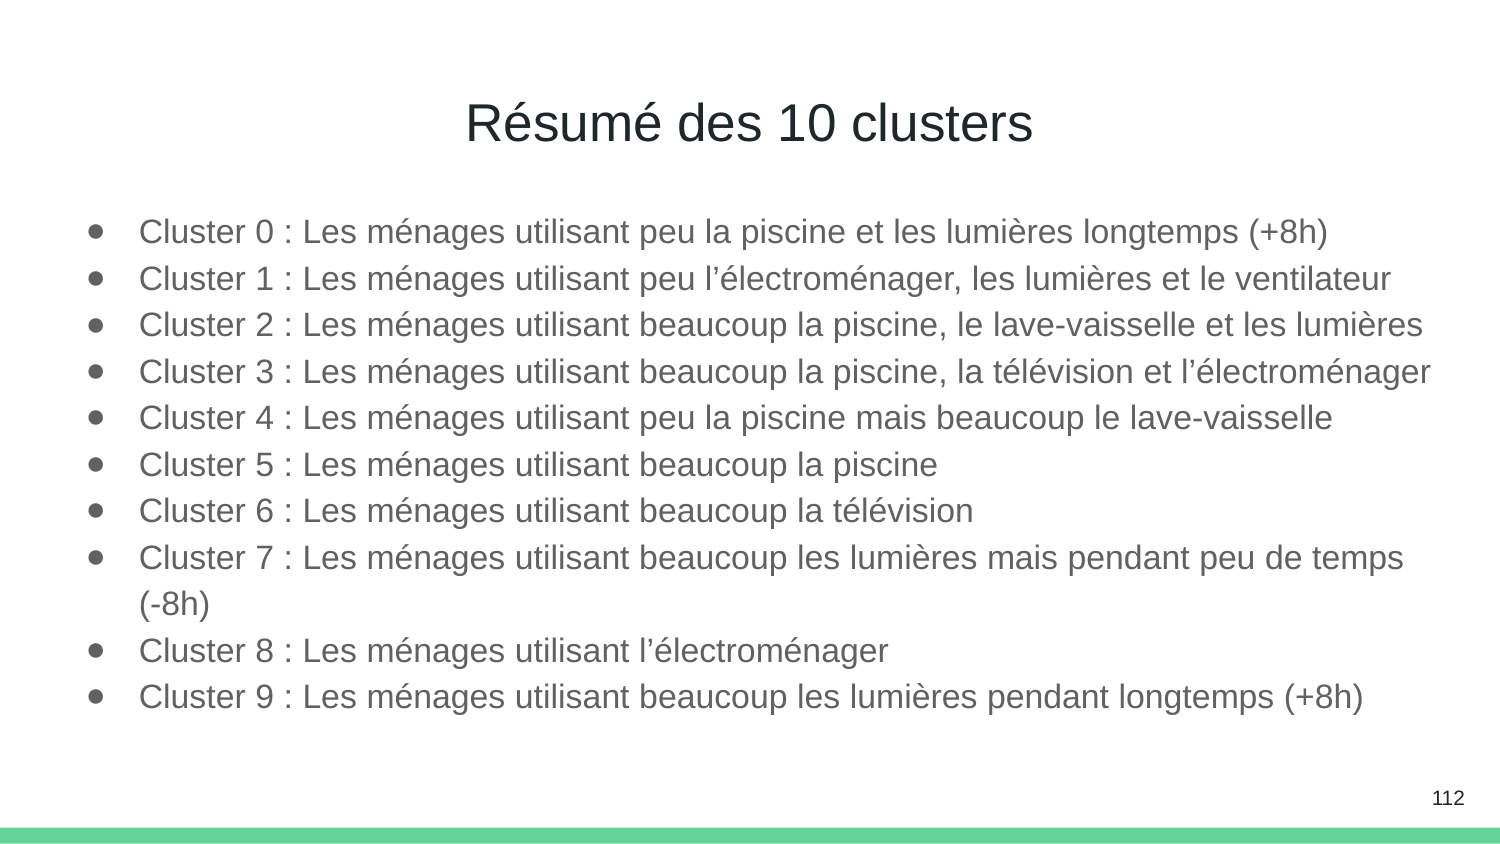

# Résumé des 10 clusters
Cluster 0 : Les ménages utilisant peu la piscine et les lumières longtemps (+8h)
Cluster 1 : Les ménages utilisant peu l’électroménager, les lumières et le ventilateur
Cluster 2 : Les ménages utilisant beaucoup la piscine, le lave-vaisselle et les lumières
Cluster 3 : Les ménages utilisant beaucoup la piscine, la télévision et l’électroménager
Cluster 4 : Les ménages utilisant peu la piscine mais beaucoup le lave-vaisselle
Cluster 5 : Les ménages utilisant beaucoup la piscine
Cluster 6 : Les ménages utilisant beaucoup la télévision
Cluster 7 : Les ménages utilisant beaucoup les lumières mais pendant peu de temps (-8h)
Cluster 8 : Les ménages utilisant l’électroménager
Cluster 9 : Les ménages utilisant beaucoup les lumières pendant longtemps (+8h)
112